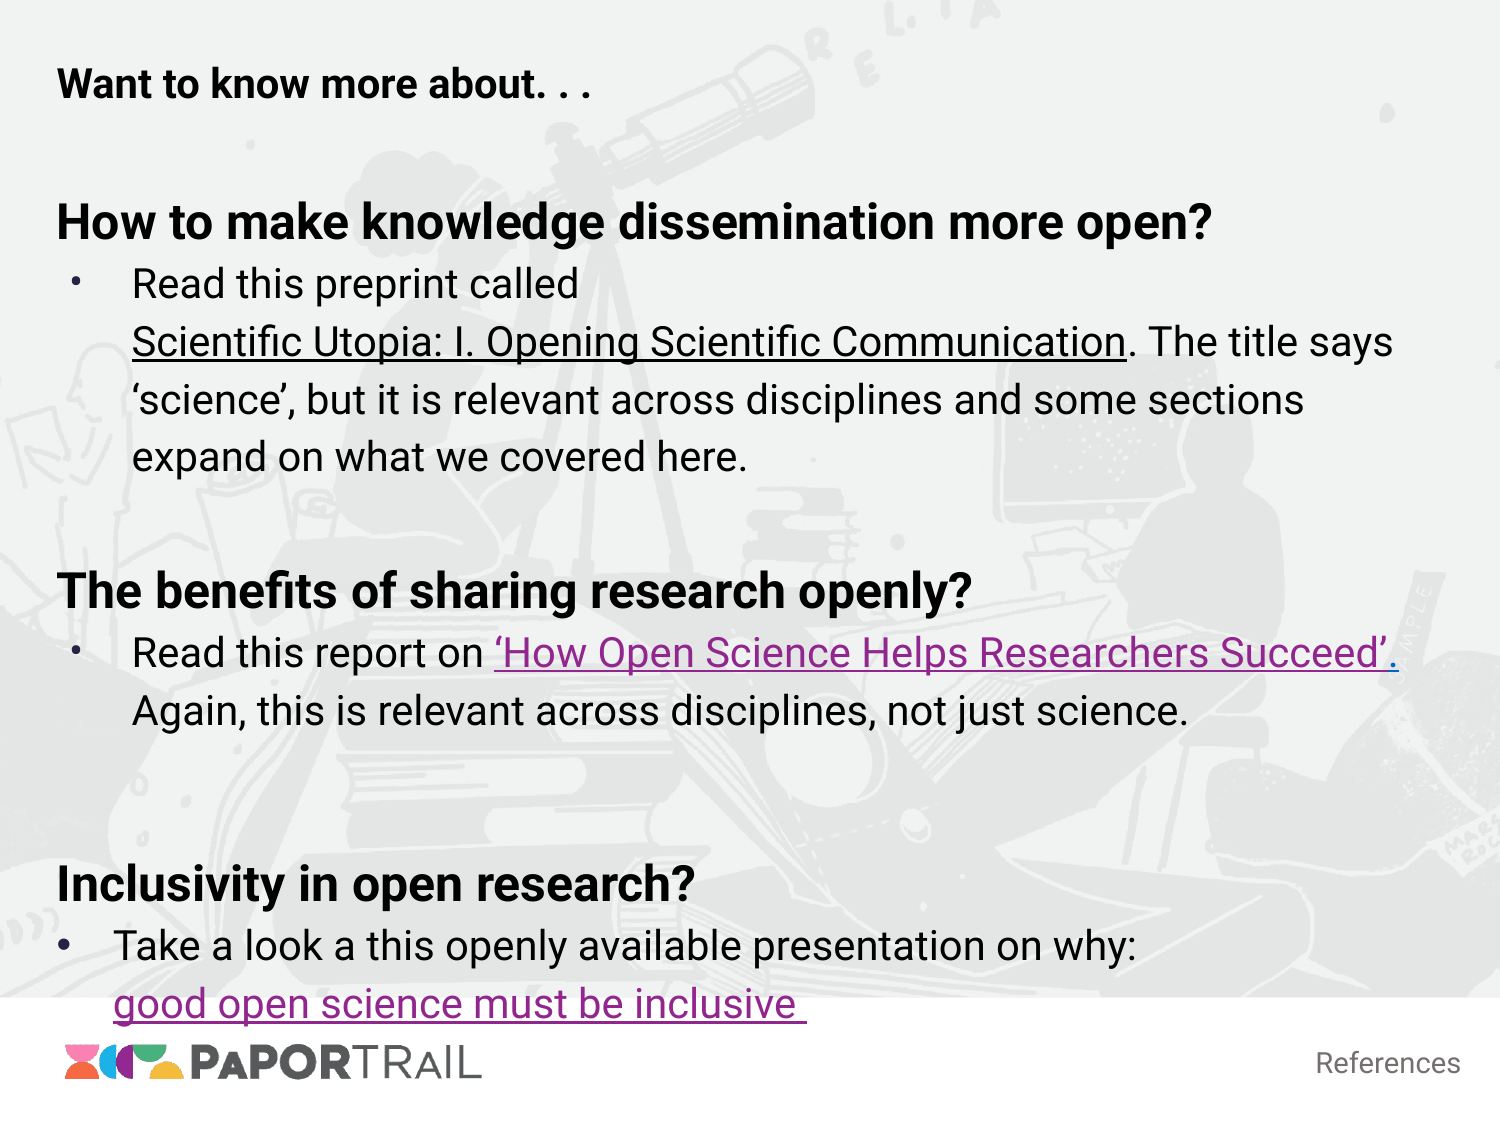

# Want to know more about. . .
How to make knowledge dissemination more open?
Read this preprint called Scientific Utopia: I. Opening Scientific Communication. The title says ‘science’, but it is relevant across disciplines and some sections expand on what we covered here.
The benefits of sharing research openly?
Read this report on ‘How Open Science Helps Researchers Succeed’. Again, this is relevant across disciplines, not just science.

Inclusivity in open research?
Take a look a this openly available presentation on why: good open science must be inclusive